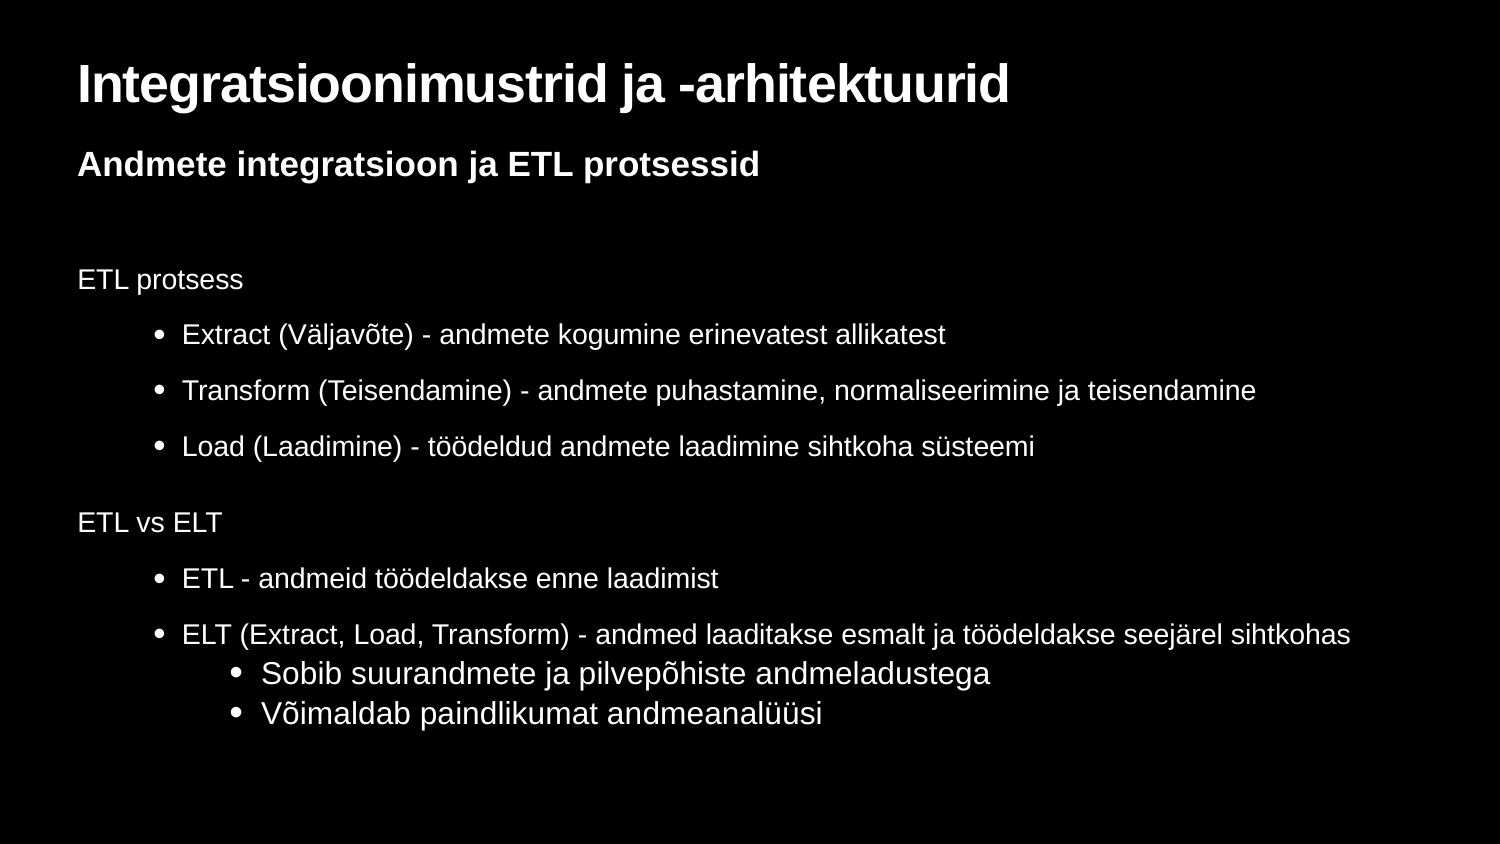

# Integratsioonimustrid ja -arhitektuurid
Andmete integratsioon ja ETL protsessid
ETL protsess
Extract (Väljavõte) - andmete kogumine erinevatest allikatest
Transform (Teisendamine) - andmete puhastamine, normaliseerimine ja teisendamine
Load (Laadimine) - töödeldud andmete laadimine sihtkoha süsteemi
ETL vs ELT
ETL - andmeid töödeldakse enne laadimist
ELT (Extract, Load, Transform) - andmed laaditakse esmalt ja töödeldakse seejärel sihtkohas
Sobib suurandmete ja pilvepõhiste andmeladustega
Võimaldab paindlikumat andmeanalüüsi